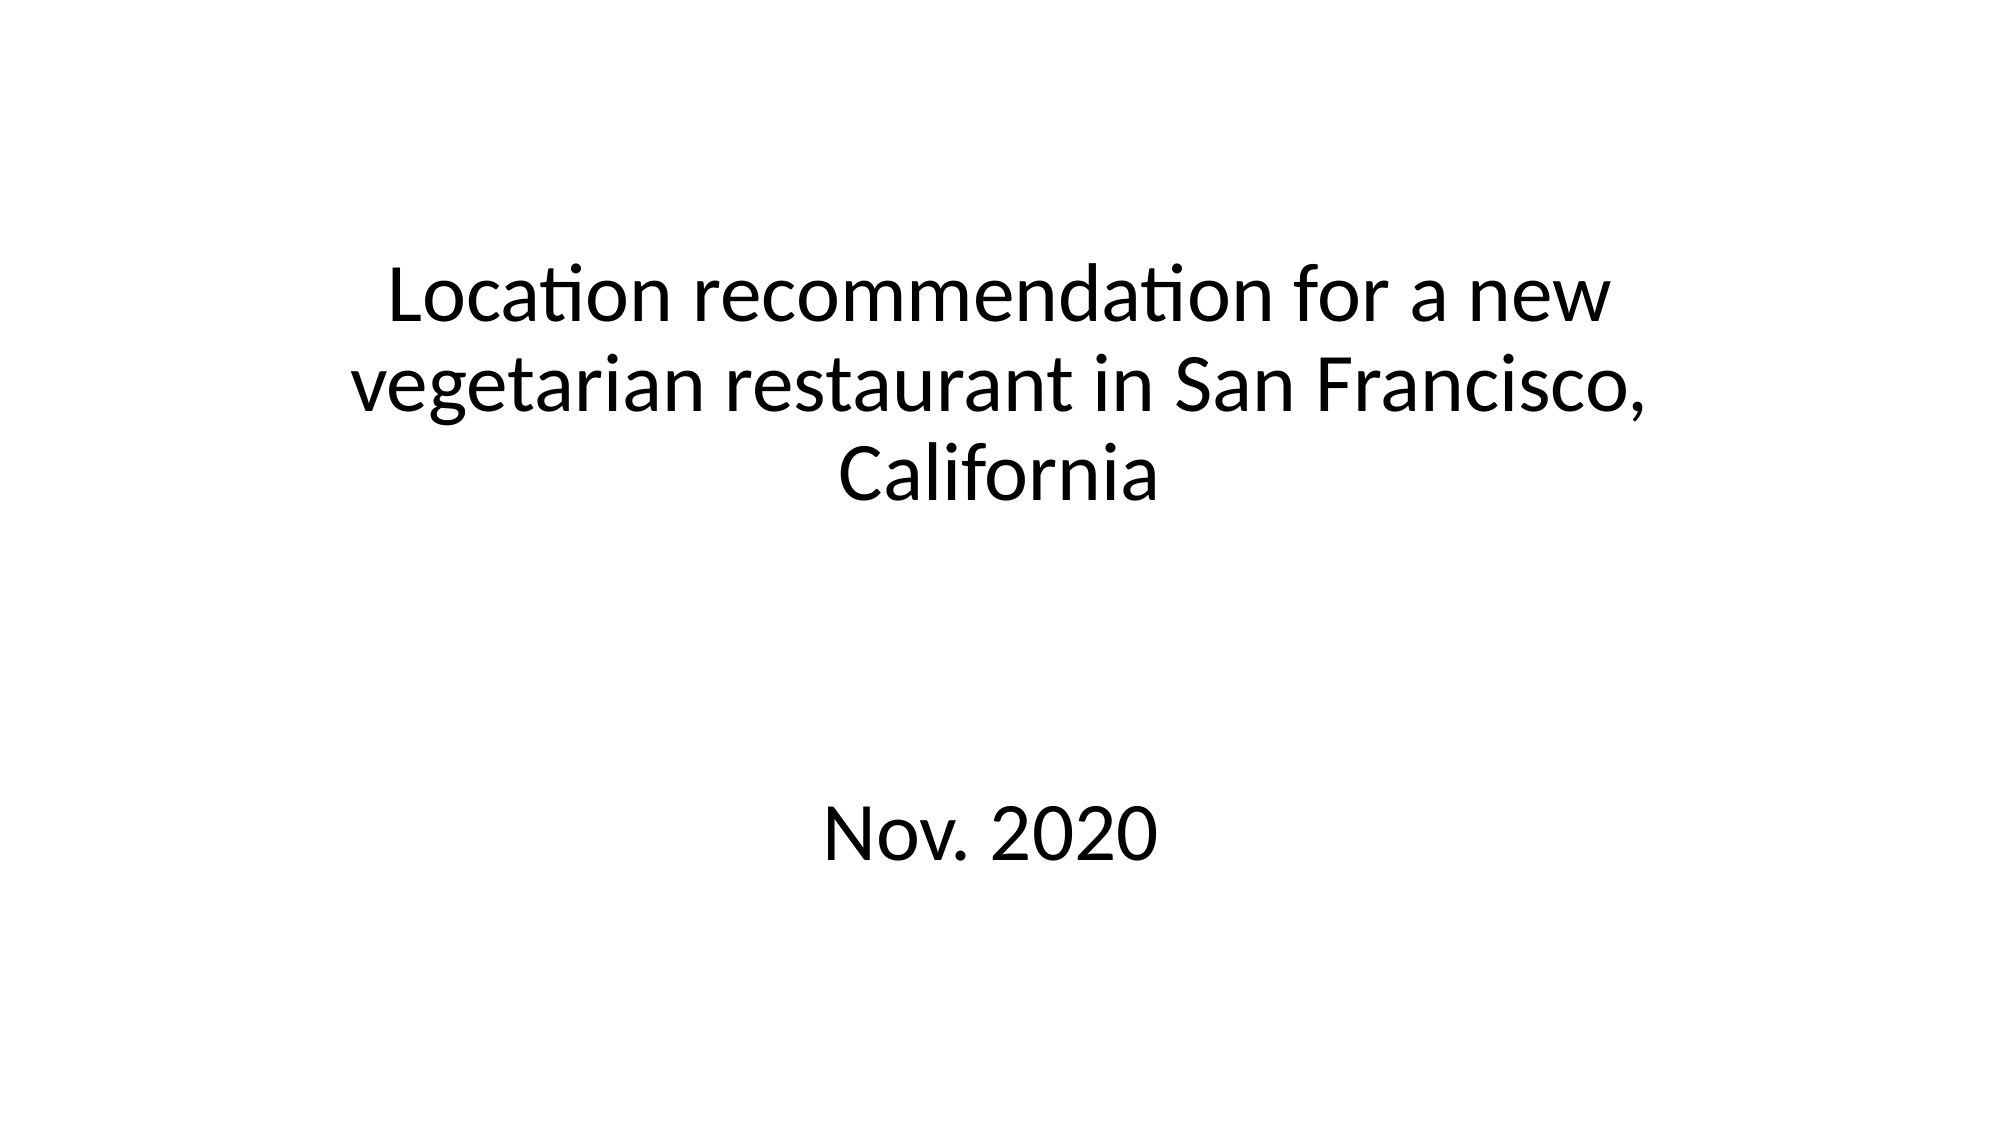

# Location recommendation for a new vegetarian restaurant in San Francisco, California Nov. 2020